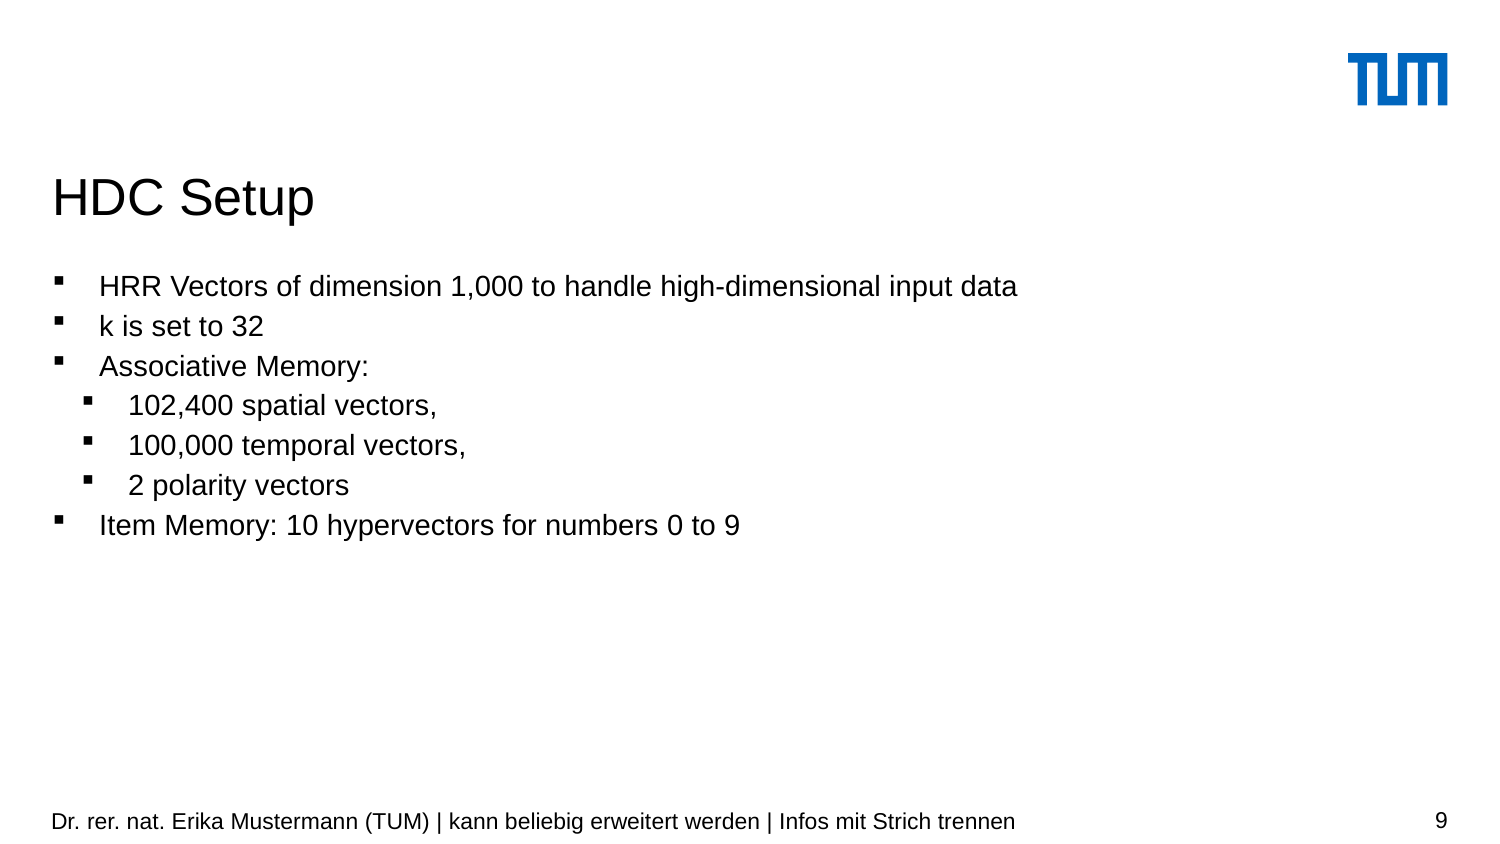

# HDC Setup
HRR Vectors of dimension 1,000 to handle high-dimensional input data
k is set to 32
Associative Memory:
102,400 spatial vectors,
100,000 temporal vectors,
2 polarity vectors
Item Memory: 10 hypervectors for numbers 0 to 9
Dr. rer. nat. Erika Mustermann (TUM) | kann beliebig erweitert werden | Infos mit Strich trennen
9